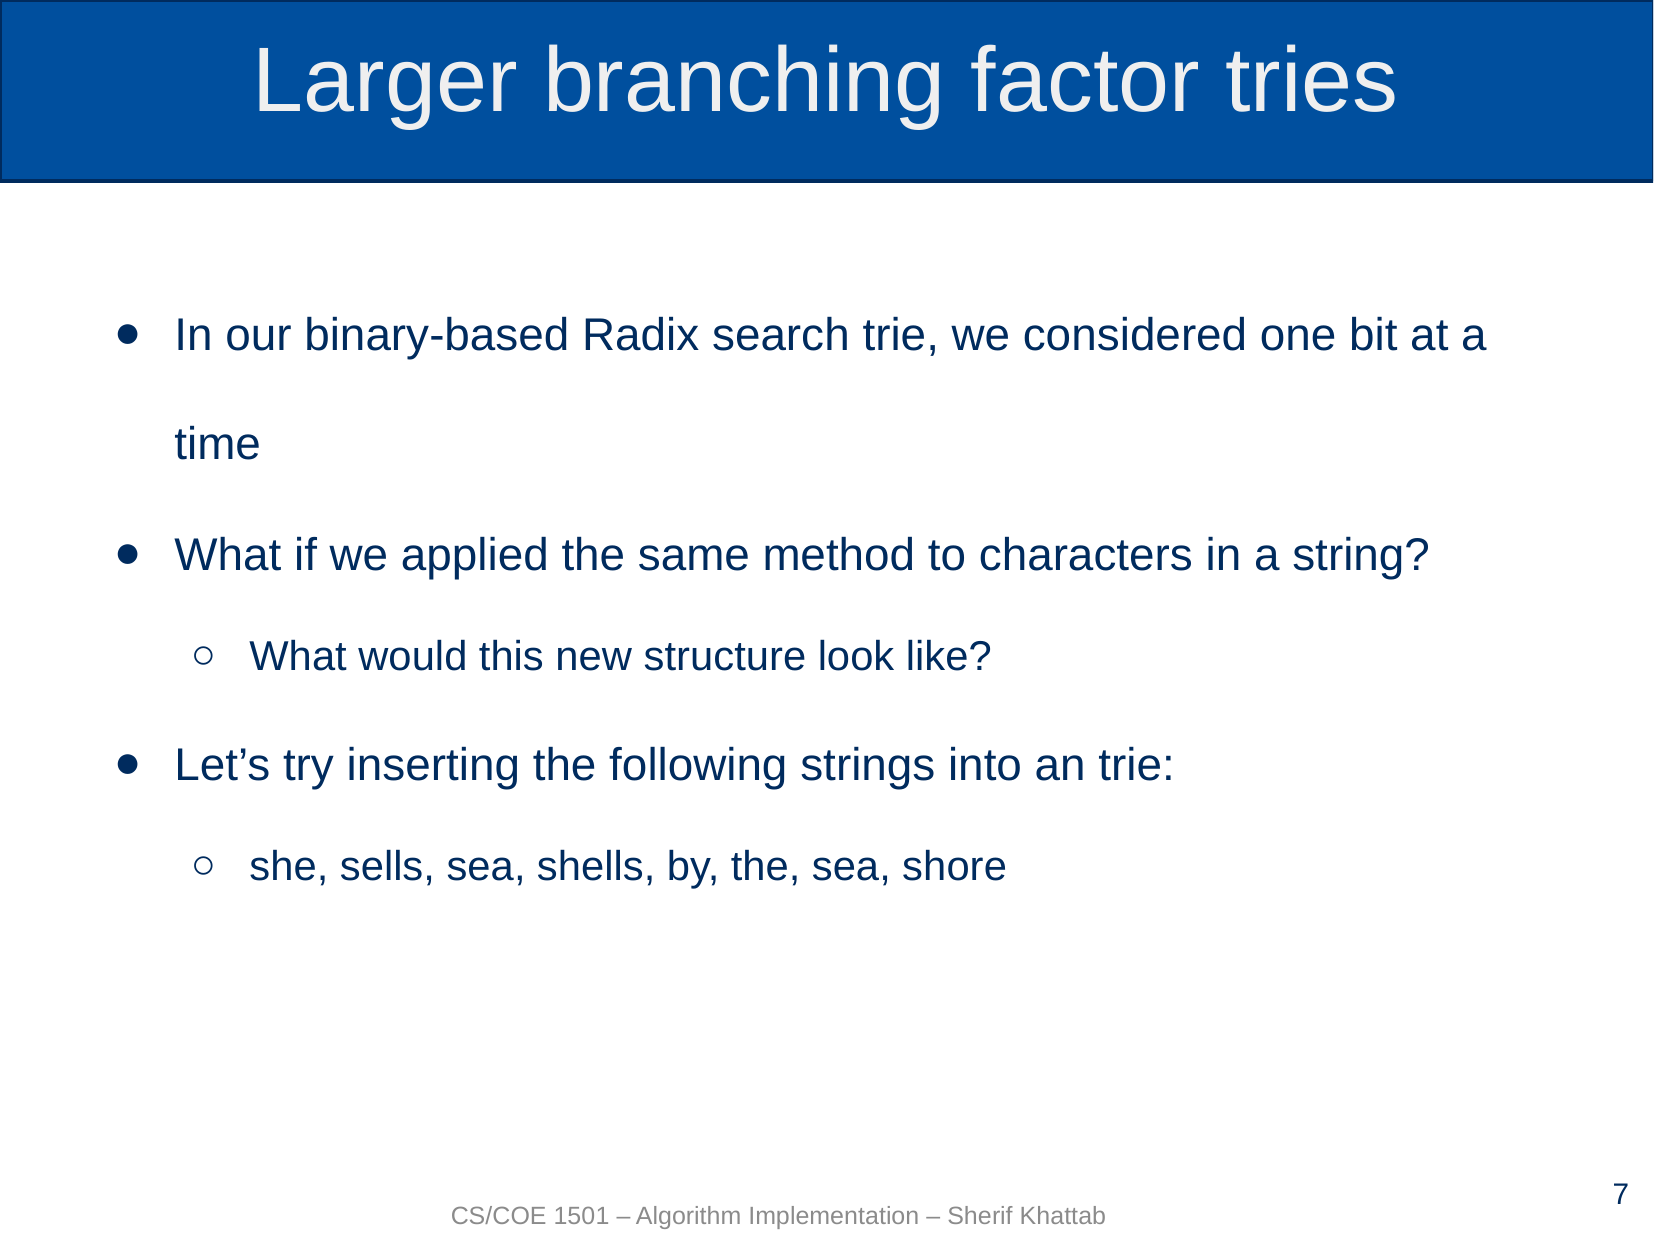

# Larger branching factor tries
In our binary-based Radix search trie, we considered one bit at a time
What if we applied the same method to characters in a string?
What would this new structure look like?
Let’s try inserting the following strings into an trie:
she, sells, sea, shells, by, the, sea, shore
7
CS/COE 1501 – Algorithm Implementation – Sherif Khattab